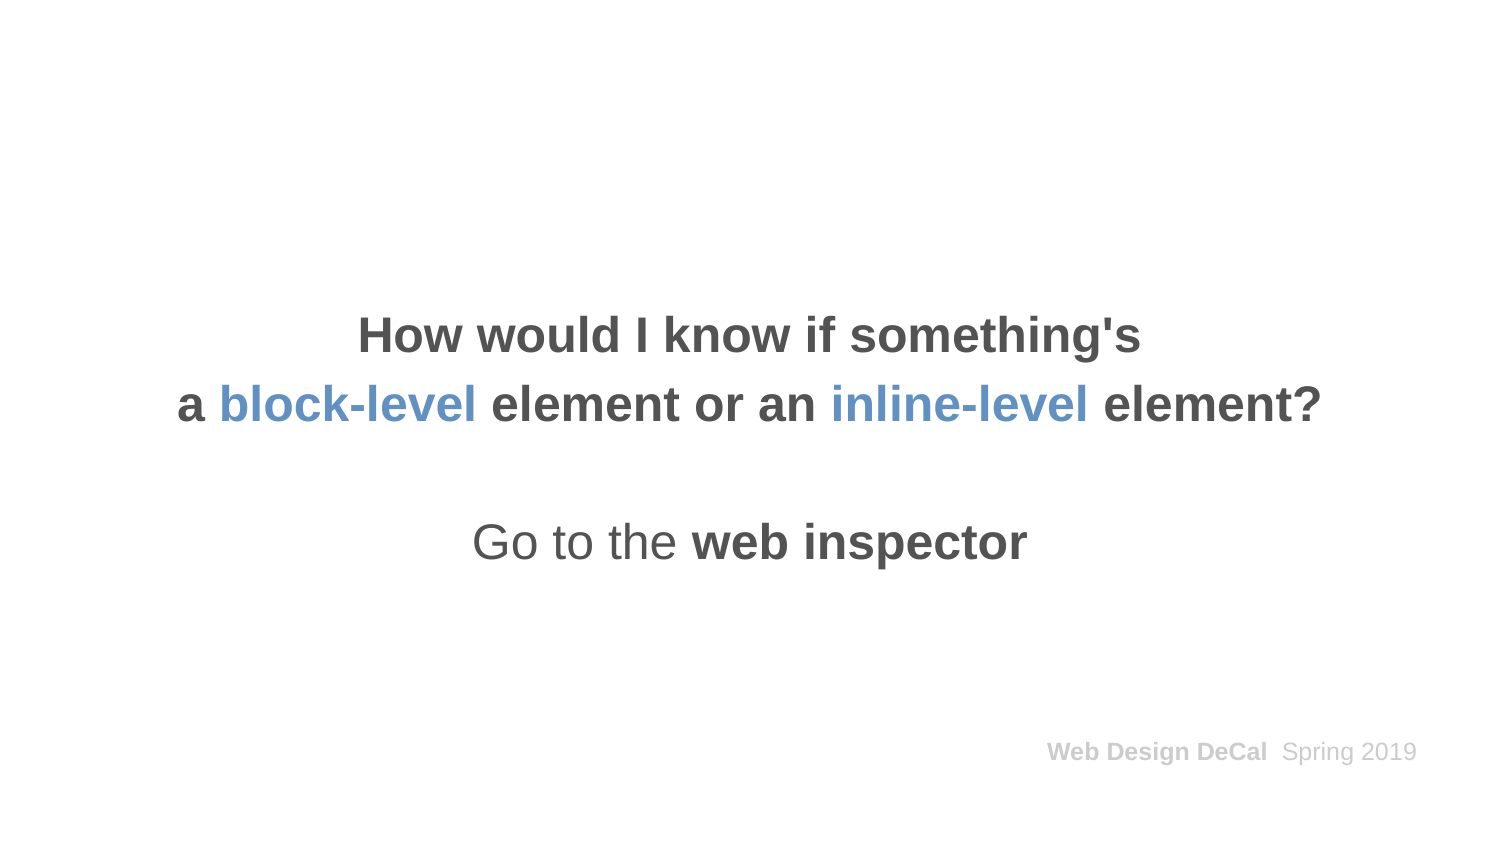

# How would I know if something's a block-level element or an inline-level element?

Go to the web inspector